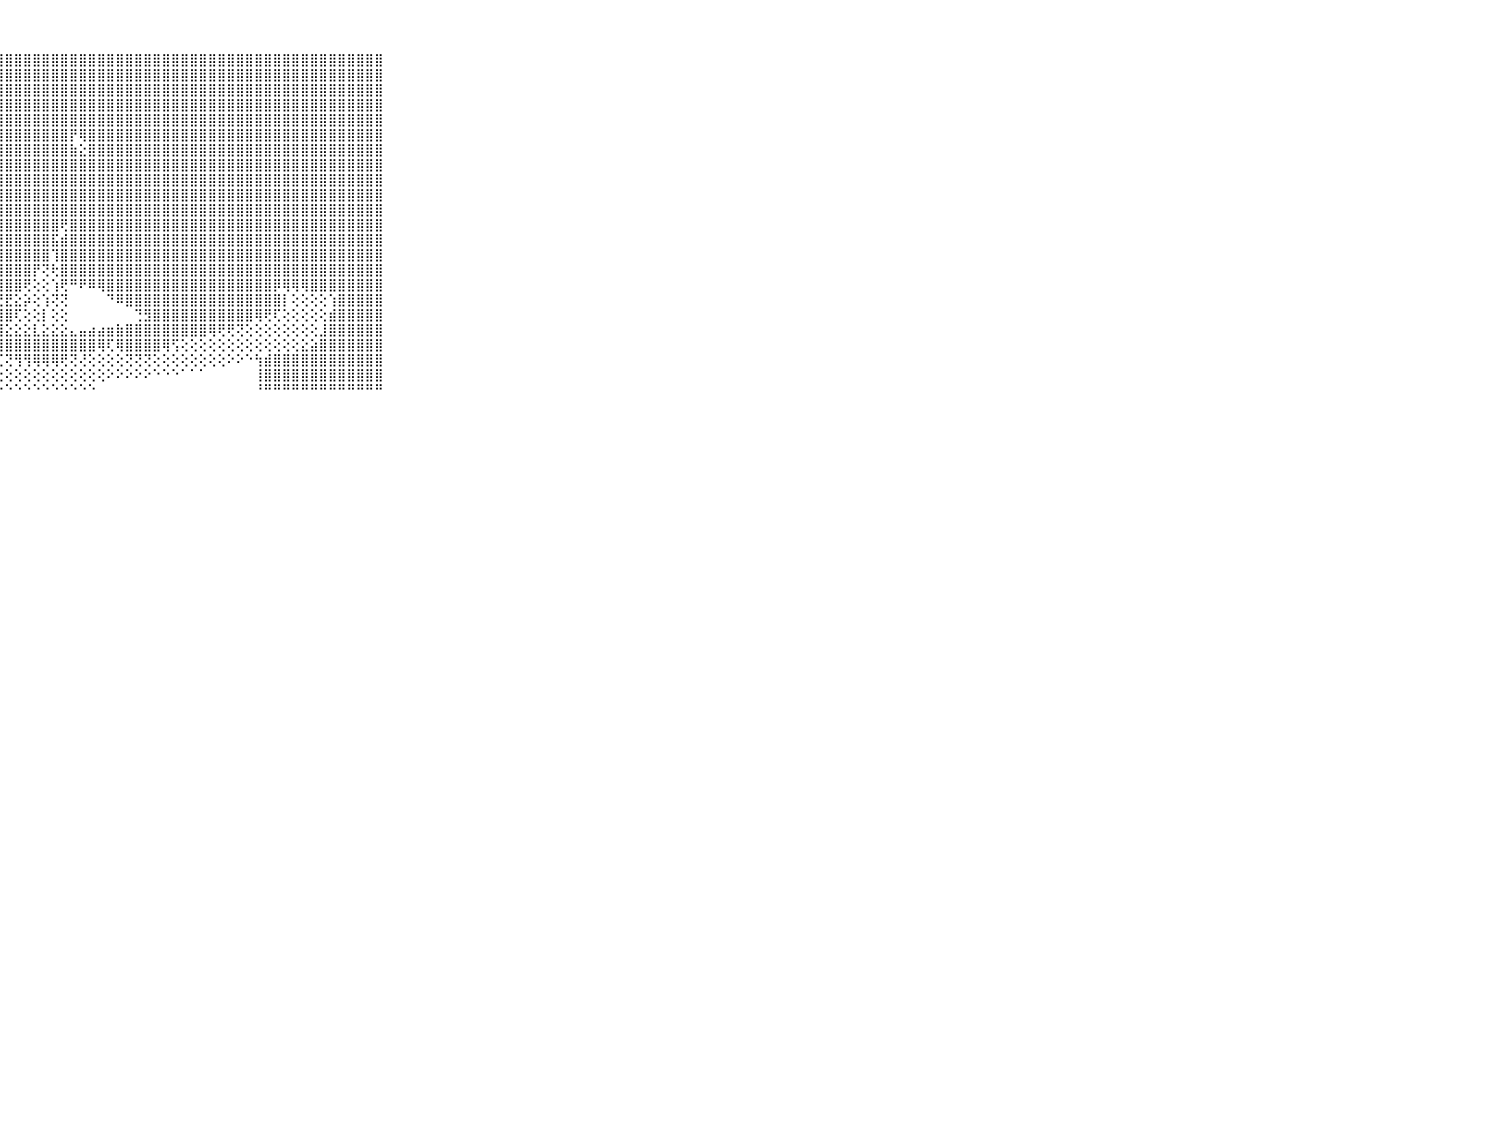

⠀⠀⠀⠀⠀⠀⠀⠀⠀⠀⠀⣿⣿⣿⣿⣿⣿⣿⣿⣿⣿⣿⣿⣿⣿⣿⣿⣿⣿⣿⣿⣿⣿⣿⣿⣿⣿⣿⣿⣿⣿⣿⣿⣿⣿⣿⣿⣿⣿⣿⣿⣿⣿⣿⣿⣿⣿⣿⣿⣿⣿⣿⣿⣿⣿⣿⣿⣿⣿⠀⠀⠀⠀⠀⠀⠀⠀⠀⠀⠀⠀
⠀⠀⠀⠀⠀⠀⠀⠀⠀⠀⠀⣿⣿⣿⣿⣿⣿⣿⣿⣿⣿⣿⣿⣿⣿⣿⣿⣿⣿⣿⣿⣿⣿⣿⣿⣿⣿⣿⣿⣿⣿⣿⣿⣿⣿⣿⣿⣿⣿⣿⣿⣿⣿⣿⣿⣿⣿⣿⣿⣿⣿⣿⣿⣿⣿⣿⣿⣿⣿⠀⠀⠀⠀⠀⠀⠀⠀⠀⠀⠀⠀
⠀⠀⠀⠀⠀⠀⠀⠀⠀⠀⠀⣿⣿⣿⣿⣿⣿⣿⣿⣿⣿⣿⣿⣿⣿⣿⣿⣿⣿⣿⣿⣿⣿⣿⣿⣿⣿⣿⣿⣿⣿⣿⣿⣿⣿⣿⣿⣿⣿⣿⣿⣿⣿⣿⣿⣿⣿⣿⣿⣿⣿⣿⣿⣿⣿⣿⣿⣿⣿⠀⠀⠀⠀⠀⠀⠀⠀⠀⠀⠀⠀
⠀⠀⠀⠀⠀⠀⠀⠀⠀⠀⠀⣿⣿⣿⣿⣿⣿⣿⣿⣿⣿⣿⣿⣿⣿⣿⣿⣿⣿⣿⣿⣿⣿⣿⣿⣿⣿⣿⣿⣿⣿⣿⣿⣿⣿⣿⣿⣿⣿⣿⣿⣿⣿⣿⣿⣿⣿⣿⣿⣿⣿⣿⣿⣿⣿⣿⣿⣿⣿⠀⠀⠀⠀⠀⠀⠀⠀⠀⠀⠀⠀
⠀⠀⠀⠀⠀⠀⠀⠀⠀⠀⠀⣿⣿⣿⣿⣿⣿⣿⣿⣿⣿⣿⣿⣿⣿⣿⣿⣿⣿⣿⣿⣿⣿⣿⣿⣿⣿⣿⣿⣿⣿⣿⣿⣿⣿⣿⣿⣿⣿⣿⣿⣿⣿⣿⣿⣿⣿⣿⣿⣿⣿⣿⣿⣿⣿⣿⣿⣿⣿⠀⠀⠀⠀⠀⠀⠀⠀⠀⠀⠀⠀
⠀⠀⠀⠀⠀⠀⠀⠀⠀⠀⠀⣿⣿⣿⣿⣿⣿⣿⣿⣿⣿⣿⣿⣿⣿⣿⣿⣿⣿⣿⣿⣿⣿⣿⣿⡟⢿⣿⣿⣿⣿⣿⣿⣿⣿⣿⣿⣿⣿⣿⣿⣿⣿⣿⣿⣿⣿⣿⣿⣿⣿⣿⣿⣿⣿⣿⣿⣿⣿⠀⠀⠀⠀⠀⠀⠀⠀⠀⠀⠀⠀
⠀⠀⠀⠀⠀⠀⠀⠀⠀⠀⠀⣿⣿⣿⣿⣿⣿⣿⣿⣿⣿⣿⣿⣿⣿⣿⣿⣿⣿⣿⣿⣿⣿⣿⣿⣷⣕⣿⣿⣿⣿⣿⣿⣿⣿⣿⣿⣿⣿⣿⣿⣿⣿⣿⣿⣿⣿⣿⣿⣿⣿⣿⣿⣿⣿⣿⣿⣿⣿⠀⠀⠀⠀⠀⠀⠀⠀⠀⠀⠀⠀
⠀⠀⠀⠀⠀⠀⠀⠀⠀⠀⠀⣿⣿⣿⣿⣿⣿⣿⣿⣿⣿⣿⣿⣿⣿⣿⣿⣿⣿⣿⣿⣿⣿⣿⣿⣿⣿⣿⣿⣿⣿⣿⣿⣿⣿⣿⣿⣿⣿⣿⣿⣿⣿⣿⣿⣿⣿⣿⣿⣿⣿⣿⣿⣿⣿⣿⣿⣿⣿⠀⠀⠀⠀⠀⠀⠀⠀⠀⠀⠀⠀
⠀⠀⠀⠀⠀⠀⠀⠀⠀⠀⠀⣿⣿⣿⣿⣿⣿⣿⣿⣿⣿⢿⣿⣿⣿⣿⣿⣿⣿⣿⣿⣿⣿⣿⣿⣿⣿⣿⣿⣿⣿⣿⣿⣿⣿⣿⣿⣿⣿⣿⣿⣿⣿⣿⣿⣿⣿⣿⣿⣿⣿⣿⣿⣿⣿⣿⣿⣿⣿⠀⠀⠀⠀⠀⠀⠀⠀⠀⠀⠀⠀
⠀⠀⠀⠀⠀⠀⠀⠀⠀⠀⠀⣿⣿⣿⣿⣿⣿⣿⣿⣿⣿⣿⣿⣿⣿⣿⣿⣿⣿⣿⣿⣿⣿⣿⣿⣿⣿⣿⣿⣿⣿⣿⣿⣿⣿⣿⣿⣿⣿⣿⣿⣿⣿⣿⣿⣿⣿⣿⣿⣿⣿⣿⣿⣿⣿⣿⣿⣿⣿⠀⠀⠀⠀⠀⠀⠀⠀⠀⠀⠀⠀
⠀⠀⠀⠀⠀⠀⠀⠀⠀⠀⠀⣿⣿⣿⣿⣿⣿⣿⣿⣿⣿⣿⣿⣿⣿⣿⣿⣿⣿⣿⣿⣿⣿⣿⣿⣿⣿⣿⣿⣿⣿⣿⣿⣿⣿⣿⣿⣿⣿⣿⣿⣿⣿⣿⣿⣿⣿⣿⣿⣿⣿⣿⣿⣿⣿⣿⣿⣿⣿⠀⠀⠀⠀⠀⠀⠀⠀⠀⠀⠀⠀
⠀⠀⠀⠀⠀⠀⠀⠀⠀⠀⠀⣿⣿⣿⣿⣿⣿⣿⣿⣿⣿⣿⣿⣿⣿⣿⣿⣿⣿⣿⣿⣿⣿⣿⢟⣿⣿⣿⣿⣿⣿⣿⣿⣿⣿⣿⣿⣿⣿⣿⣿⣿⣿⣿⣿⣿⣿⣿⣿⣿⣿⣿⣿⣿⣿⣿⣿⣿⣿⠀⠀⠀⠀⠀⠀⠀⠀⠀⠀⠀⠀
⠀⠀⠀⠀⠀⠀⠀⠀⠀⠀⠀⣿⣿⣿⣿⣿⣿⣿⣿⣿⣿⣿⣿⣿⣿⣿⣿⣿⣿⣿⣿⣿⣿⣯⣾⣿⣿⣿⣿⣿⣿⣿⣿⣿⣿⣿⣿⣿⣿⣿⣿⣿⣿⣿⣿⣿⣿⣿⣿⣿⣿⣿⣿⣿⣿⣿⣿⣿⣿⠀⠀⠀⠀⠀⠀⠀⠀⠀⠀⠀⠀
⠀⠀⠀⠀⠀⠀⠀⠀⠀⠀⠀⣿⣿⣿⣿⣿⣿⣿⣿⣿⣿⣿⣿⣿⣿⣿⣿⣿⣿⣿⣿⣿⣿⢹⣿⣿⣿⣿⣿⣿⣿⣿⣿⣿⣿⣿⣿⣿⣿⣿⣿⣿⣿⣿⣿⣿⣿⣿⣿⣿⣿⣿⣿⣿⣿⣿⣿⣿⣿⠀⠀⠀⠀⠀⠀⠀⠀⠀⠀⠀⠀
⠀⠀⠀⠀⠀⠀⠀⠀⠀⠀⠀⣿⣿⣿⣿⣿⣿⣿⣿⣿⣿⣿⣿⣿⣿⣿⣿⣿⣿⣿⣿⡟⢝⢗⣿⣿⣿⣿⣿⣿⣿⣿⣿⣿⣿⣿⣿⣿⣿⣿⣿⣿⣿⣿⣿⣿⣿⣿⣿⣿⣿⣿⣿⣿⣿⣿⣿⣿⣿⠀⠀⠀⠀⠀⠀⠀⠀⠀⠀⠀⠀
⠀⠀⠀⠀⠀⠀⠀⠀⠀⠀⠀⣿⣿⣿⣿⣿⣿⣿⣿⣿⣿⣿⣿⣿⣿⣿⣿⣿⣿⣿⢟⢕⢕⢱⢟⠛⠟⠿⢿⣿⣿⣿⣿⣿⣿⣿⣿⣿⣿⣿⣿⣿⣿⣿⣿⣿⣿⡿⢿⢿⢿⣿⣿⣿⣿⣿⣿⣿⣿⠀⠀⠀⠀⠀⠀⠀⠀⠀⠀⠀⠀
⠀⠀⠀⠀⠀⠀⠀⠀⠀⠀⠀⣿⣿⣿⣿⣿⣿⣿⣿⣿⣿⣿⣿⣿⣿⣿⣿⣟⣟⣕⡵⢕⢱⢝⢝⠀⠀⠀⠀⠙⠿⣿⣿⣿⣿⣿⣿⣿⣿⣿⣿⣿⣿⣿⣿⣿⣿⣿⡇⢕⢕⢕⢕⢱⣿⣿⣿⣿⣿⠀⠀⠀⠀⠀⠀⠀⠀⠀⠀⠀⠀
⠀⠀⠀⠀⠀⠀⠀⠀⠀⠀⠀⣿⣿⣿⣿⣿⣿⣿⣿⣿⣿⣿⣿⣿⣿⣿⣿⣿⣿⢏⢕⢕⡇⢕⢕⠀⠀⠀⠀⠀⠀⠀⢙⣻⣿⣿⣿⣿⣿⣿⣿⣿⣿⣿⣿⢿⢟⢏⢕⢕⢕⢕⢕⣾⣿⣿⣿⣿⣿⠀⠀⠀⠀⠀⠀⠀⠀⠀⠀⠀⠀
⠀⠀⠀⠀⠀⠀⠀⠀⠀⠀⠀⣿⣿⣿⣿⣿⣿⣿⣿⣿⣿⣿⣿⣿⣿⣿⣿⣿⣕⣕⣕⣇⣕⣕⣕⣄⣤⣴⣴⣶⣷⣿⣿⣿⣿⣿⣿⣿⣿⣿⢿⢟⢟⢝⢕⢕⢕⢕⢕⢕⢕⢕⣸⣿⣿⣿⣿⣿⣿⠀⠀⠀⠀⠀⠀⠀⠀⠀⠀⠀⠀
⠀⠀⠀⠀⠀⠀⠀⠀⠀⠀⠀⣿⣿⣿⣿⣿⣿⣿⣿⣿⣿⣿⣿⣿⡿⣻⣿⣿⣿⣿⣿⣿⣿⣿⣿⣿⣿⣿⢿⢏⢿⣿⣿⣿⣿⢿⢫⢕⢕⢕⢕⢕⢕⢕⢕⢕⢕⢕⢕⢕⣕⣵⣿⣿⣿⣿⣿⣿⣿⠀⠀⠀⠀⠀⠀⠀⠀⠀⠀⠀⠀
⠀⠀⠀⠀⠀⠀⠀⠀⠀⠀⠀⣿⣿⣿⣿⣿⣿⣿⣿⣿⢟⣏⣼⣽⣾⡿⢟⢏⢝⢻⢻⢿⢿⢿⢟⢝⢜⢕⢕⢕⢕⢝⢝⢝⢕⢕⢕⢕⢕⢕⢕⢕⠕⠕⠑⢳⣾⣿⣿⣿⣿⣿⣿⣿⣿⣿⣿⣿⣿⠀⠀⠀⠀⠀⠀⠀⠀⠀⠀⠀⠀
⠀⠀⠀⠀⠀⠀⠀⠀⠀⠀⠀⣿⣿⣿⣿⣿⣿⣿⣿⣿⡿⢿⢿⢟⢏⢕⢕⢕⢕⢕⢕⢕⢕⢕⢕⢕⢕⢕⢕⠕⠕⠕⠕⠕⠑⠑⠑⠁⠁⠁⠀⠀⠀⠀⠀⢸⣿⣿⣿⣿⣿⣿⣿⣿⣿⣿⣿⣿⣿⠀⠀⠀⠀⠀⠀⠀⠀⠀⠀⠀⠀
⠀⠀⠀⠀⠀⠀⠀⠀⠀⠀⠀⠛⠛⠛⠛⠛⠛⠛⠛⠛⠑⠑⠑⠑⠓⠑⠑⠑⠑⠑⠑⠑⠑⠑⠑⠑⠑⠑⠀⠀⠀⠀⠀⠀⠀⠀⠀⠀⠀⠀⠀⠀⠀⠀⠀⠘⠛⠛⠛⠛⠛⠛⠛⠛⠛⠛⠛⠛⠛⠀⠀⠀⠀⠀⠀⠀⠀⠀⠀⠀⠀